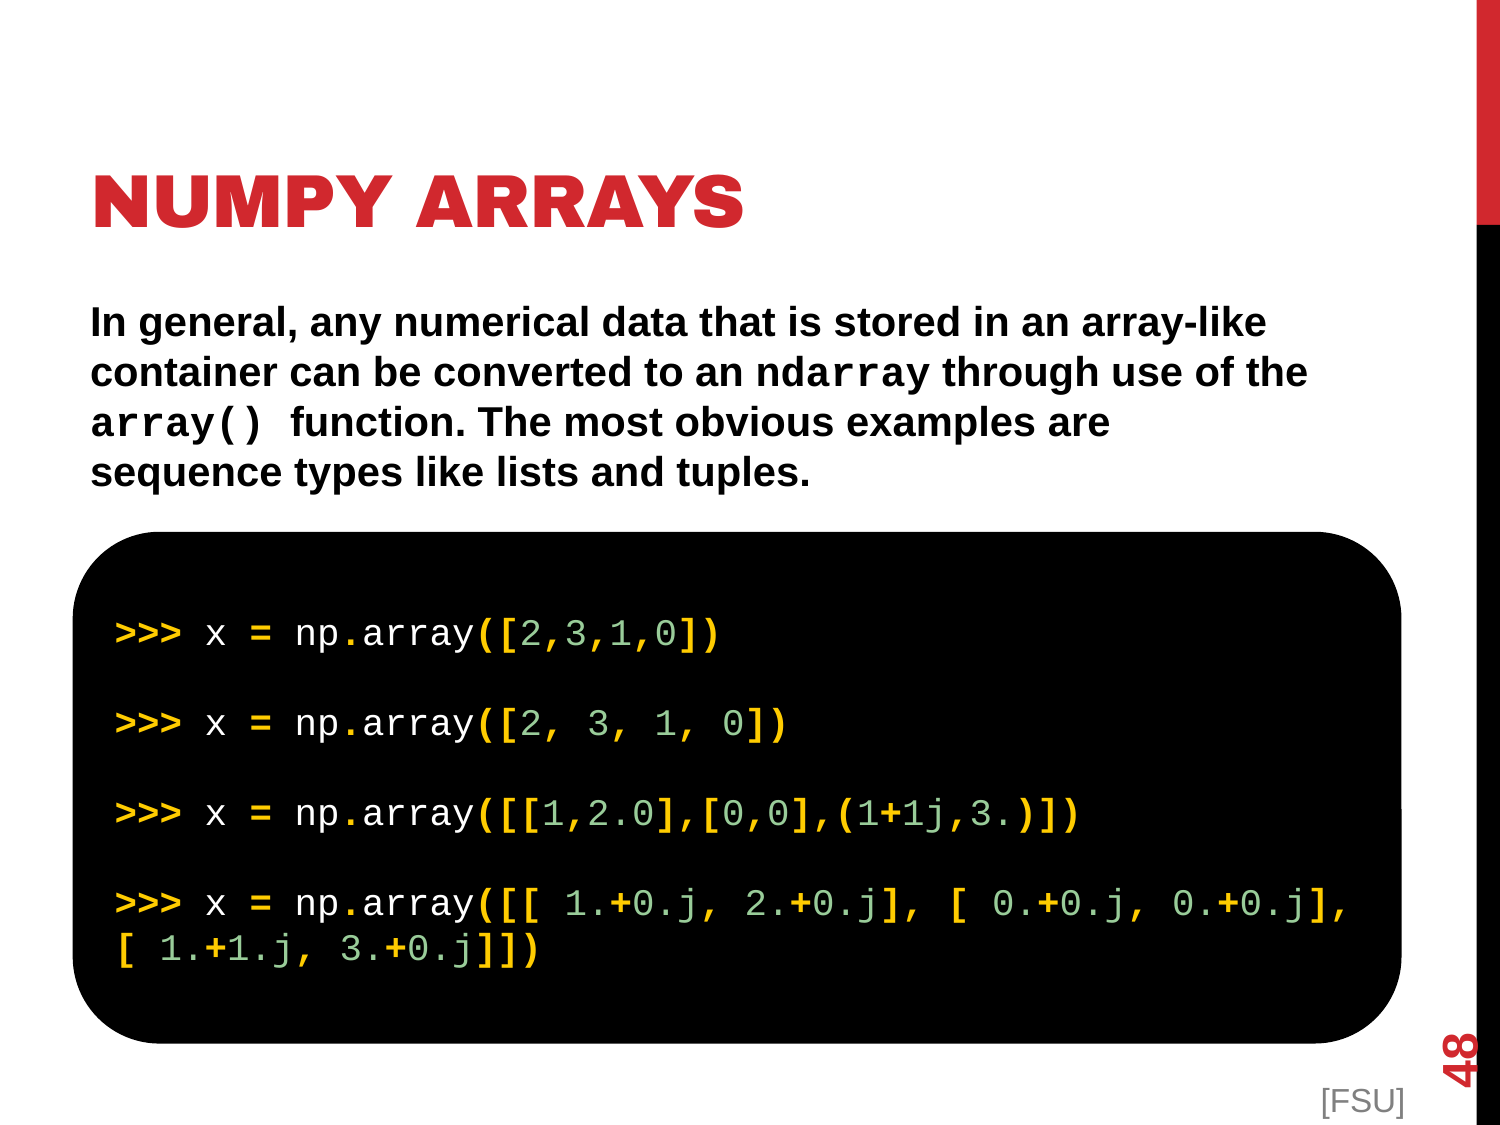

# Numpy arrays
In general, any numerical data that is stored in an array-like container can be converted to an ndarray through use of the array() function. The most obvious examples are sequence types like lists and tuples.
>>> x = np.array([2,3,1,0])
>>> x = np.array([2, 3, 1, 0])
>>> x = np.array([[1,2.0],[0,0],(1+1j,3.)])
>>> x = np.array([[ 1.+0.j, 2.+0.j], [ 0.+0.j, 0.+0.j], [ 1.+1.j, 3.+0.j]])
48
[FSU]